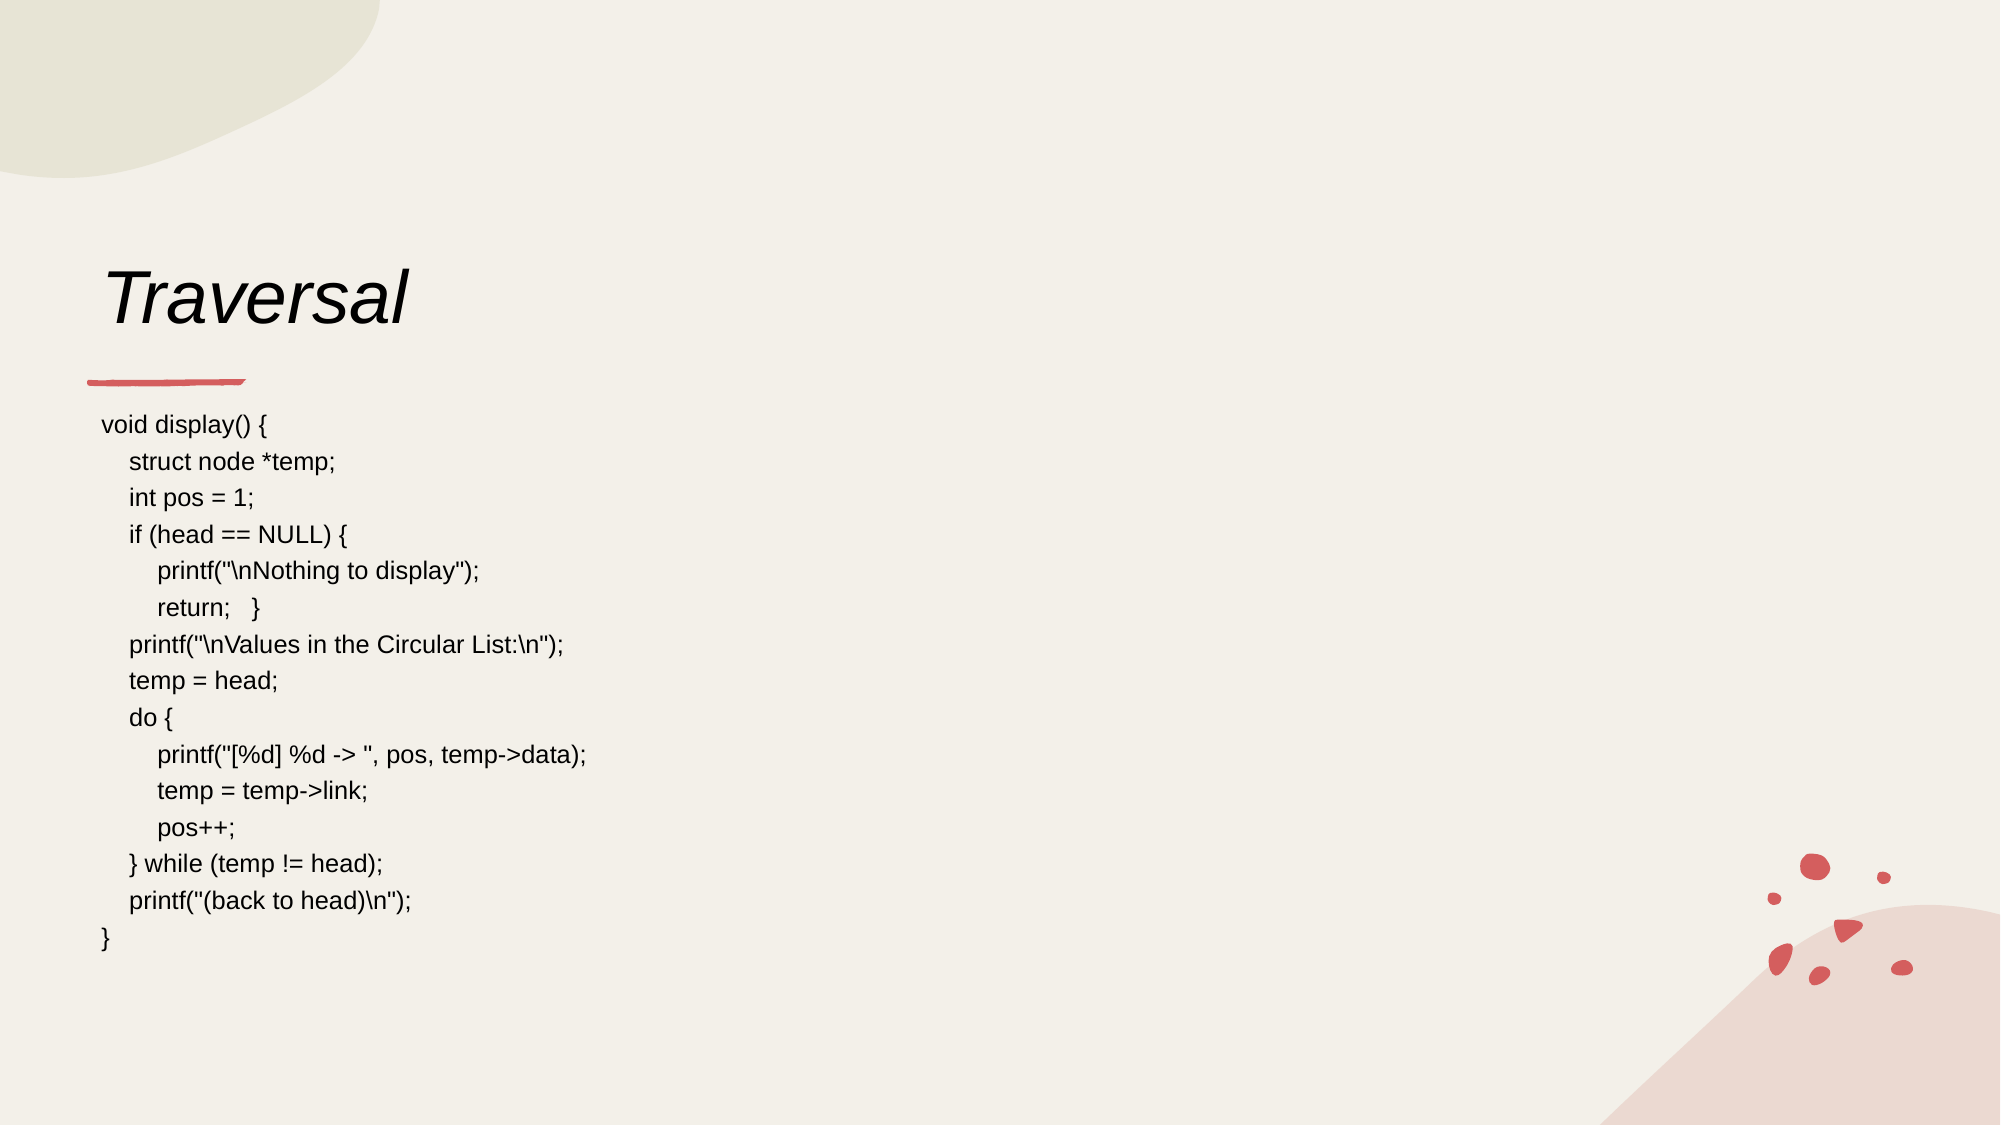

# Traversal
void display() {
    struct node *temp;
    int pos = 1;
    if (head == NULL) {
        printf("\nNothing to display");
        return;   }
    printf("\nValues in the Circular List:\n");
    temp = head;
    do {
        printf("[%d] %d -> ", pos, temp->data);
        temp = temp->link;
        pos++;
    } while (temp != head);
    printf("(back to head)\n");
}